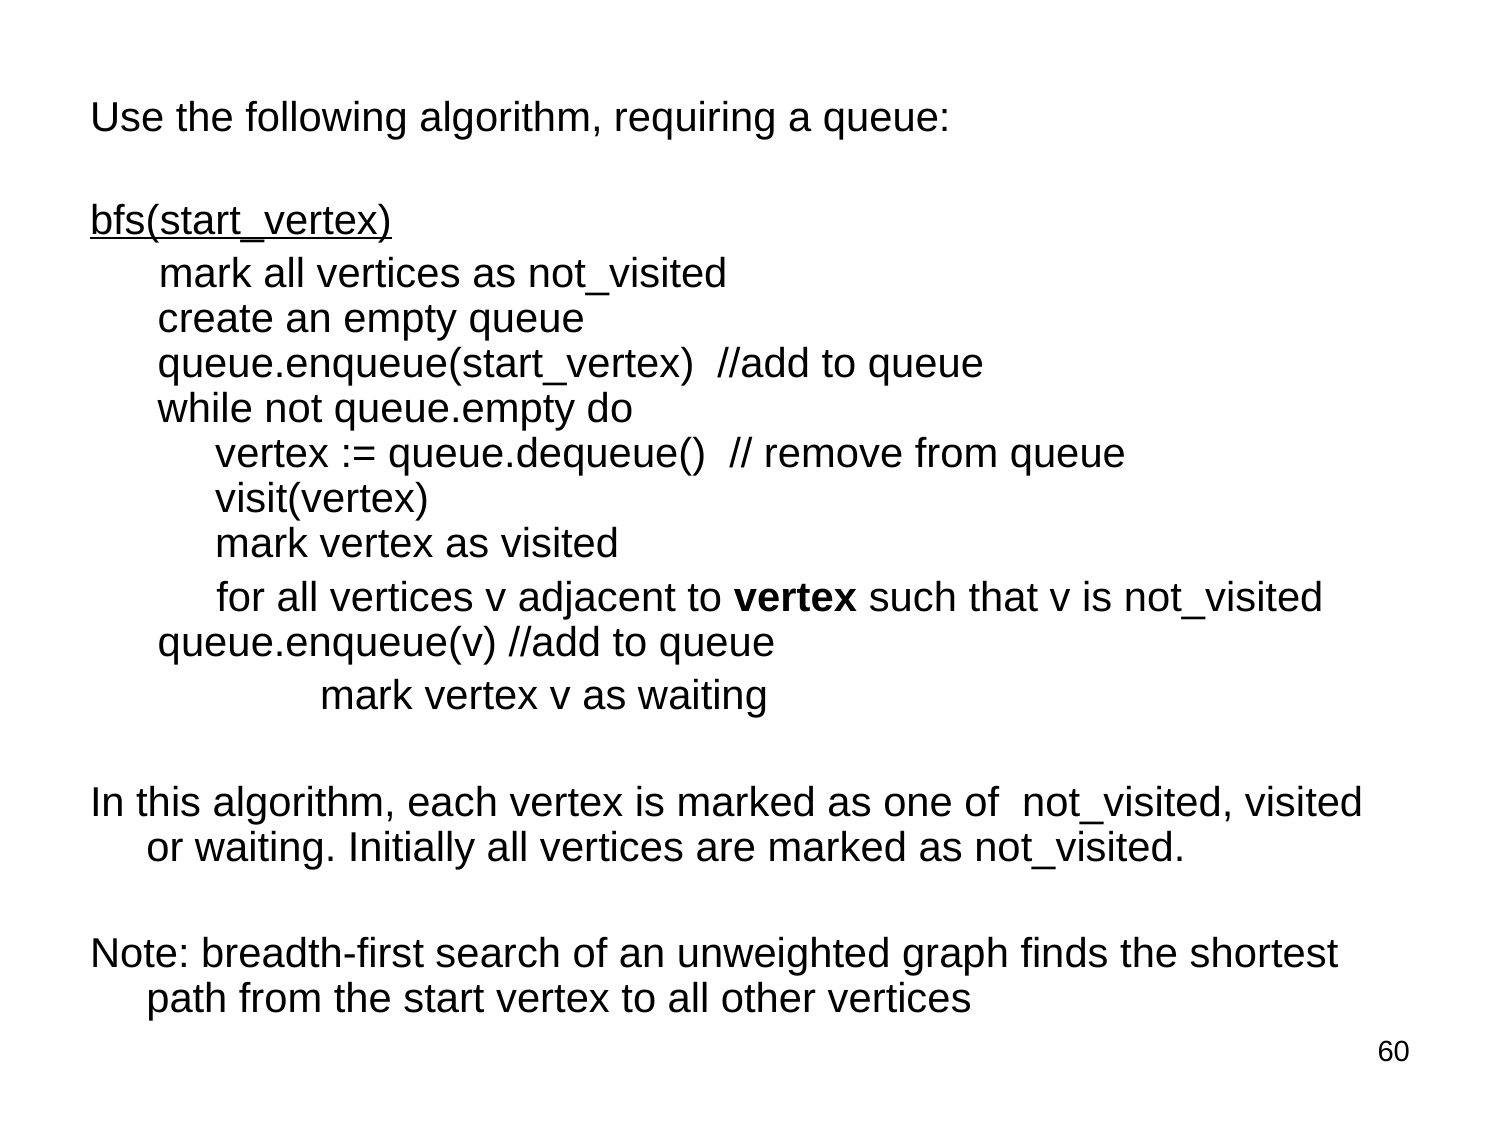

Use the following algorithm, requiring a queue:
bfs(start_vertex)
      mark all vertices as not_visited
 create an empty queue
 queue.enqueue(start_vertex)  //add to queue
 while not queue.empty do
      vertex := queue.dequeue()  // remove from queue
      visit(vertex)
      mark vertex as visited
           for all vertices v adjacent to vertex such that v is not_visited 	       queue.enqueue(v) //add to queue
                    mark vertex v as waiting

In this algorithm, each vertex is marked as one of  not_visited, visited or waiting. Initially all vertices are marked as not_visited.

Note: breadth-first search of an unweighted graph finds the shortest path from the start vertex to all other vertices
60